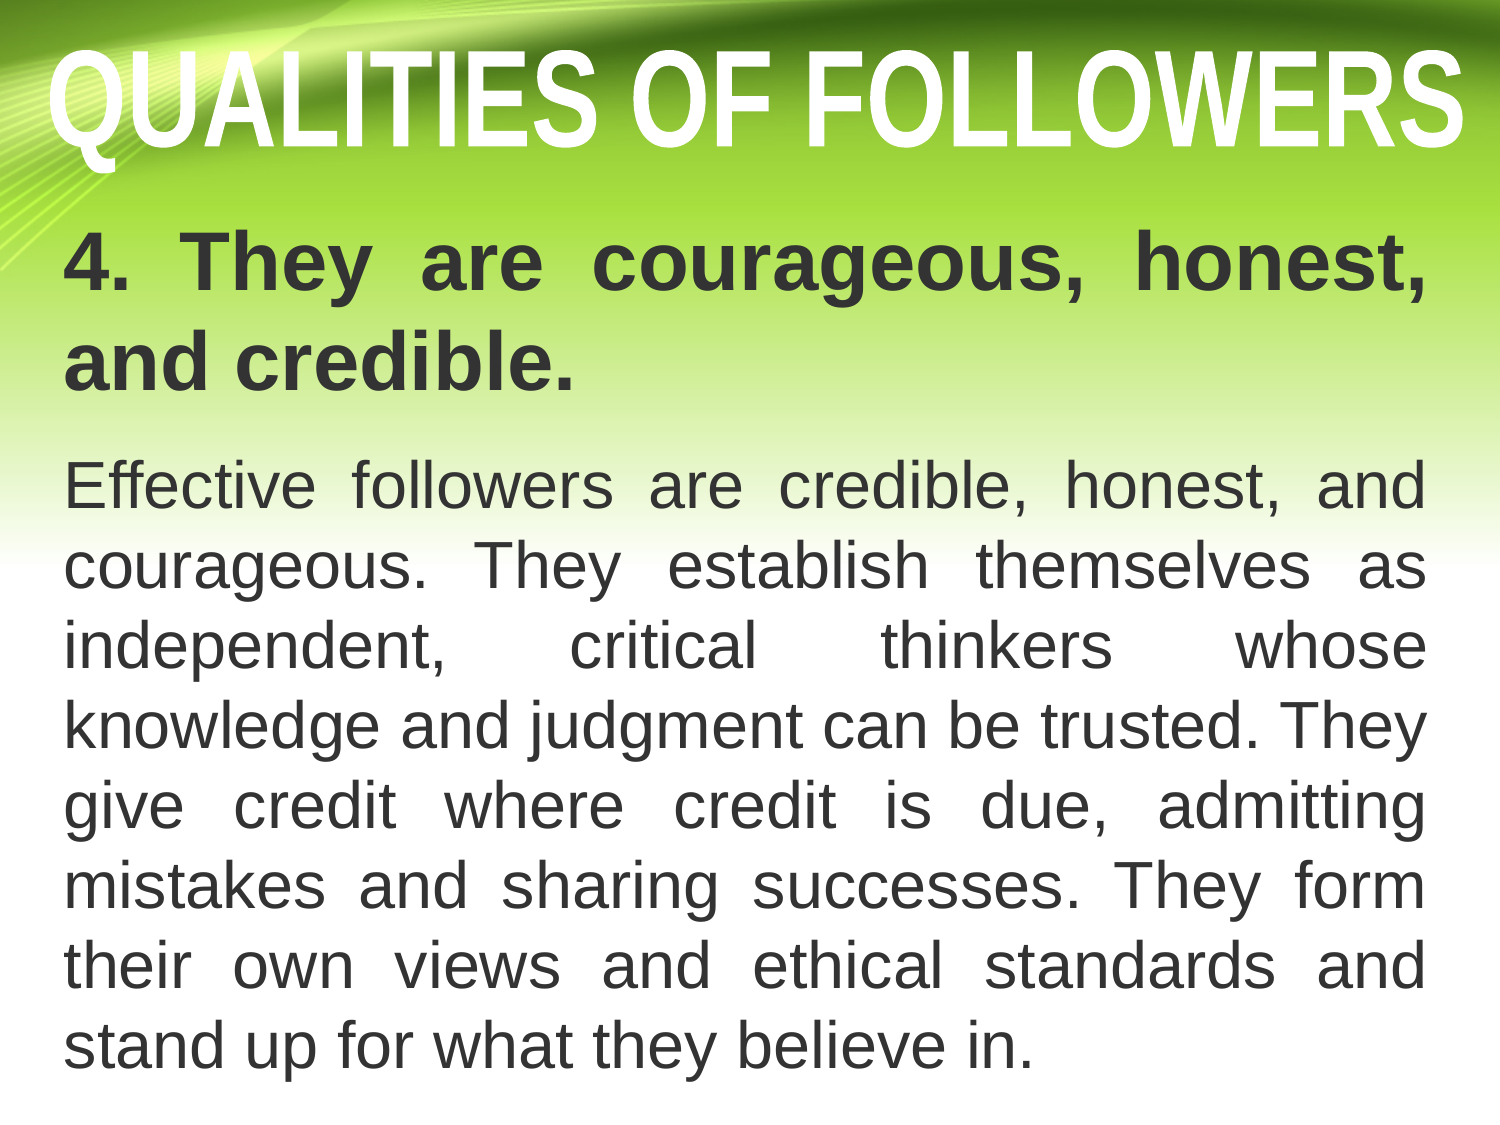

QUALITIES OF FOLLOWERS
4. They are courageous, honest, and credible.
ss
Effective followers are credible, honest, and courageous. They establish themselves as independent, critical thinkers whose knowledge and judgment can be trusted. They give credit where credit is due, admitting mistakes and sharing successes. They form their own views and ethical standards and stand up for what they believe in.